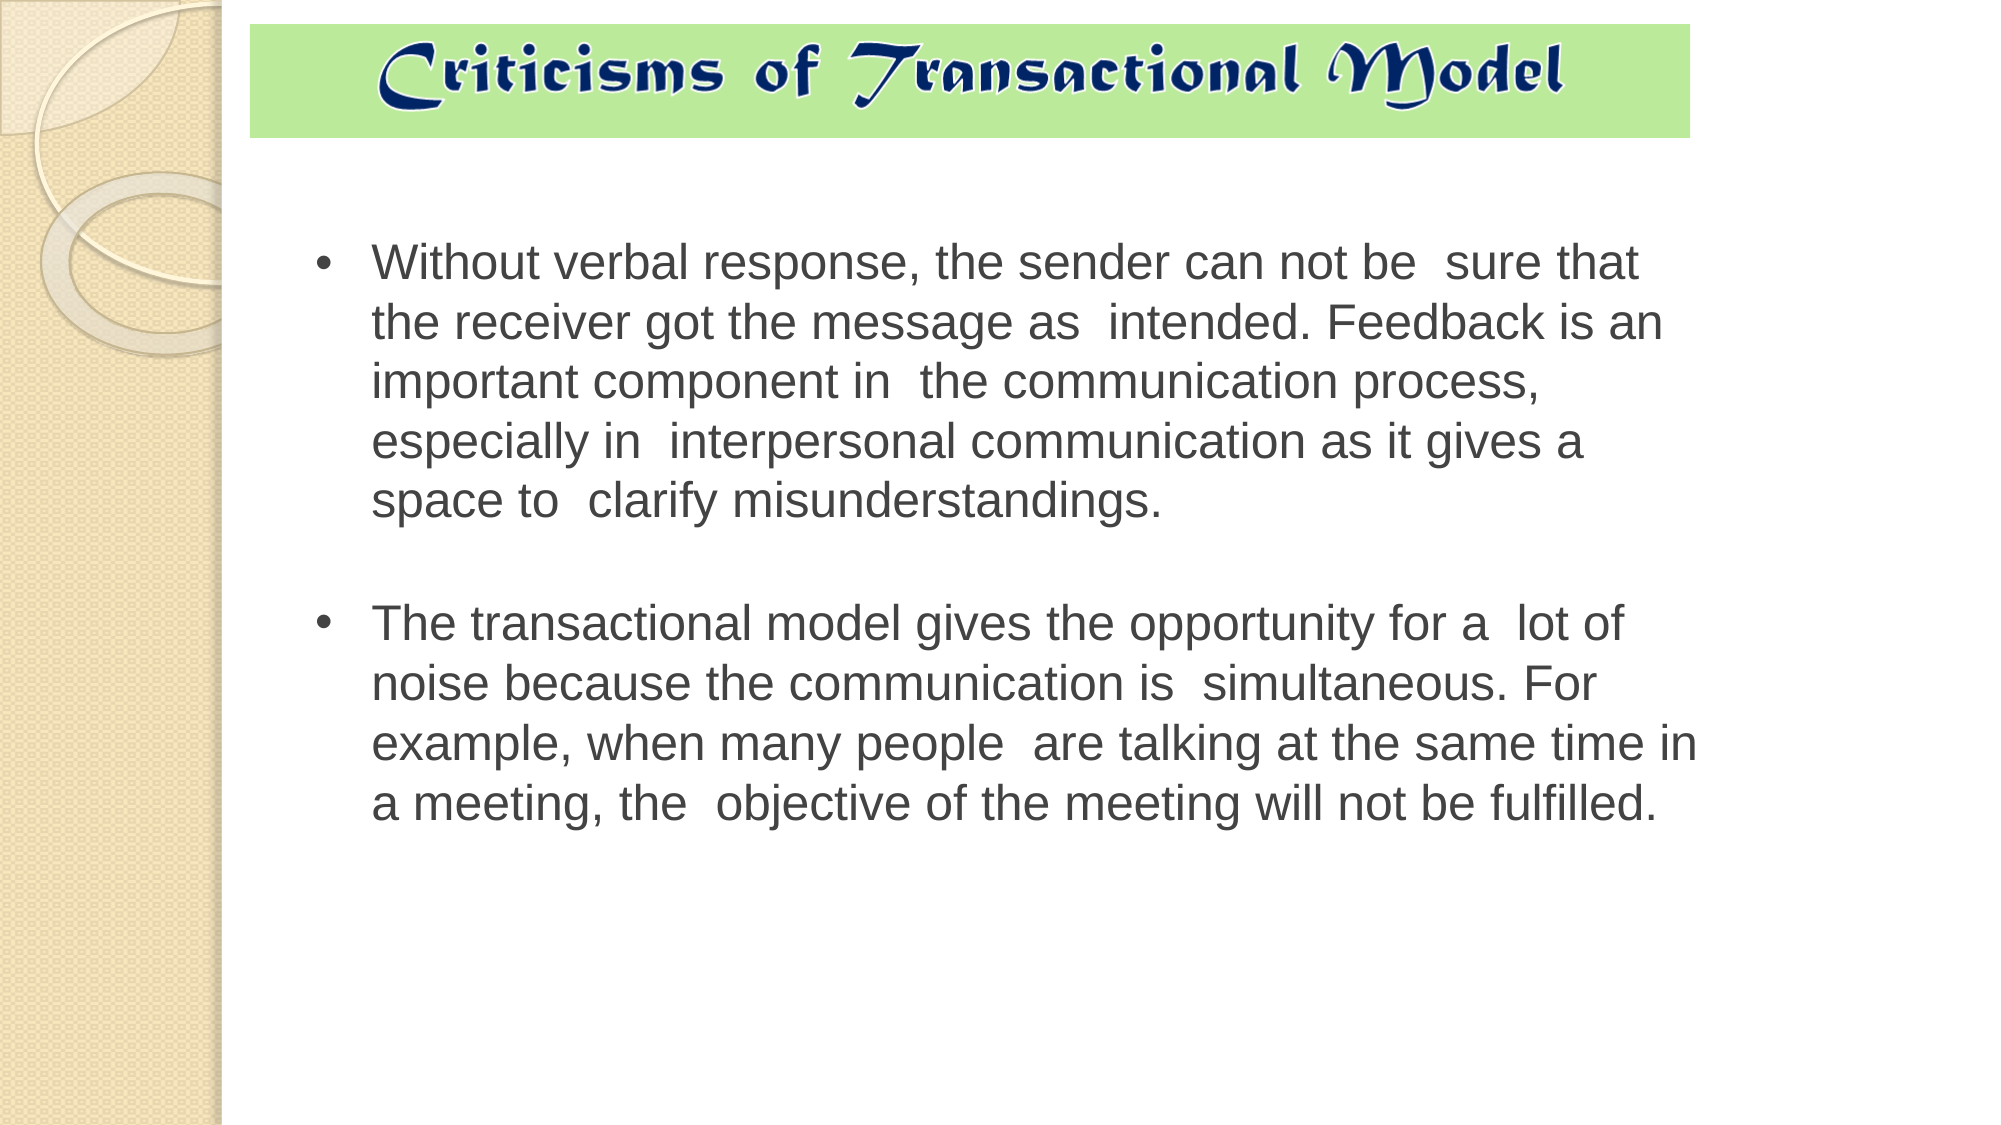

Without verbal response, the sender can not be  sure that the receiver got the message as  intended. Feedback is an important component in  the communication process, especially in  interpersonal communication as it gives a space to  clarify misunderstandings.

The transactional model gives the opportunity for a  lot of noise because the communication is  simultaneous. For example, when many people  are talking at the same time in a meeting, the  objective of the meeting will not be fulfilled.